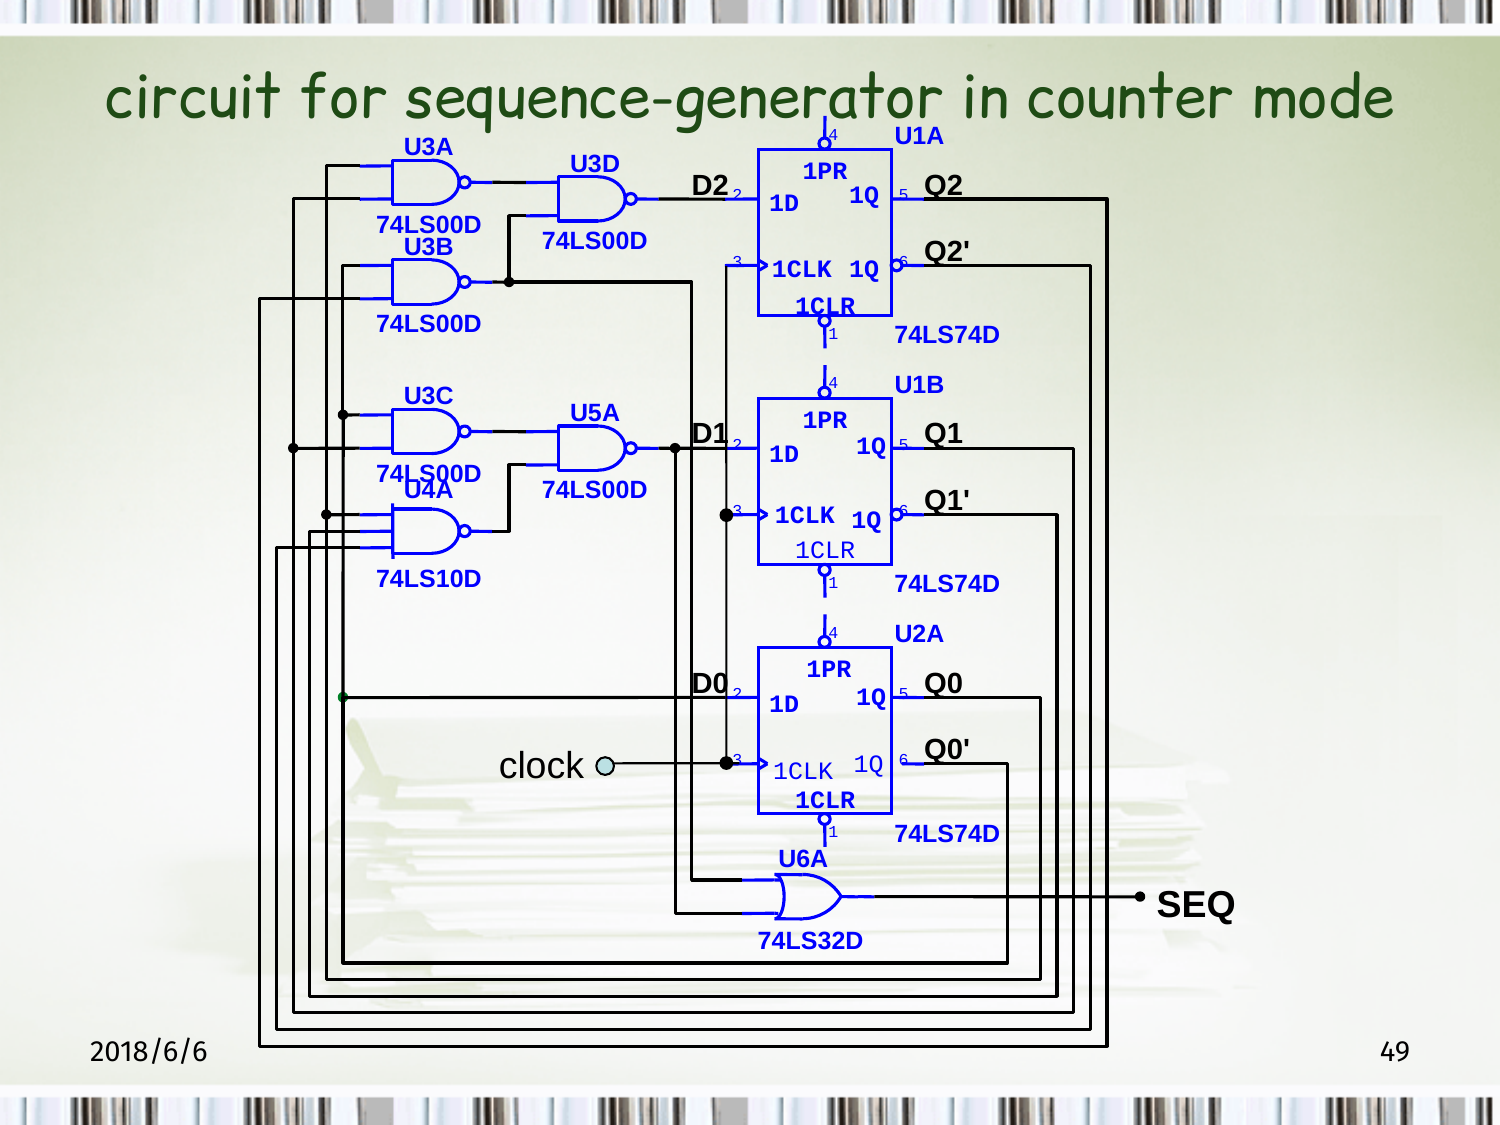

# circuit for sequence-generator in counter mode

U1A
4
U3A

U3D

1PR

D2
Q2

1Q

2
5
1D

74LS00D

74LS00D
U3B
Q2'
3
6
1CLK
1Q

1CLR

74LS00D

74LS74D
1

U1B
4
U3C

U5A

1PR

D1
Q1

1Q

2
5
1D

74LS00D

U4A
74LS00D
Q1'
1CLK
3
6
1Q

1CLR

74LS10D

74LS74D
1

U2A
4

1PR
D0
Q0
1Q
2
5
1D

Q0'
clock
1Q
3
6
1CLK

1CLR

74LS74D
1

U6A

SEQ

74LS32D
2018/6/6
49